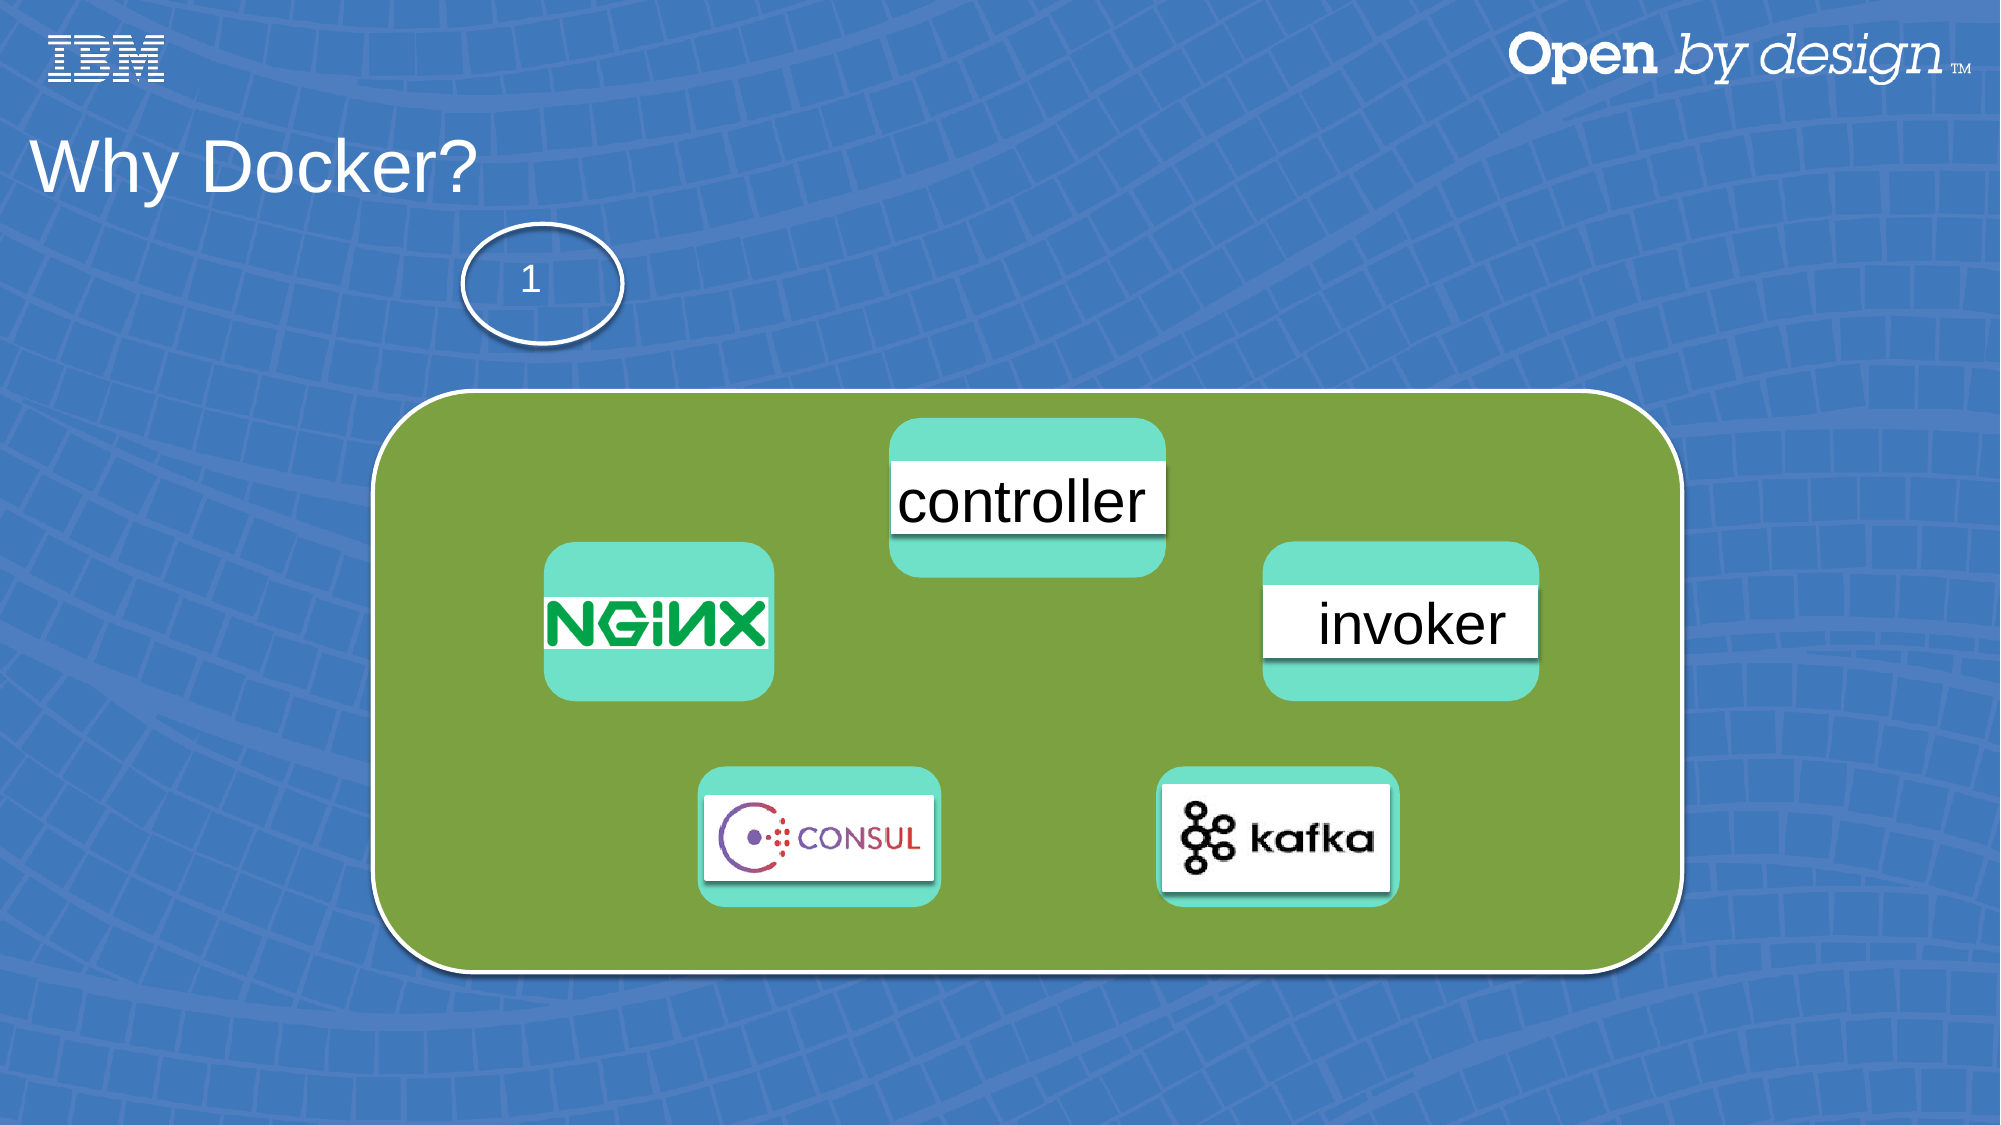

Why Docker?

Deploying and managing  traditional microservices
1

controller

invoker

ICICI Appathon 2017
by SirAbhinavJain